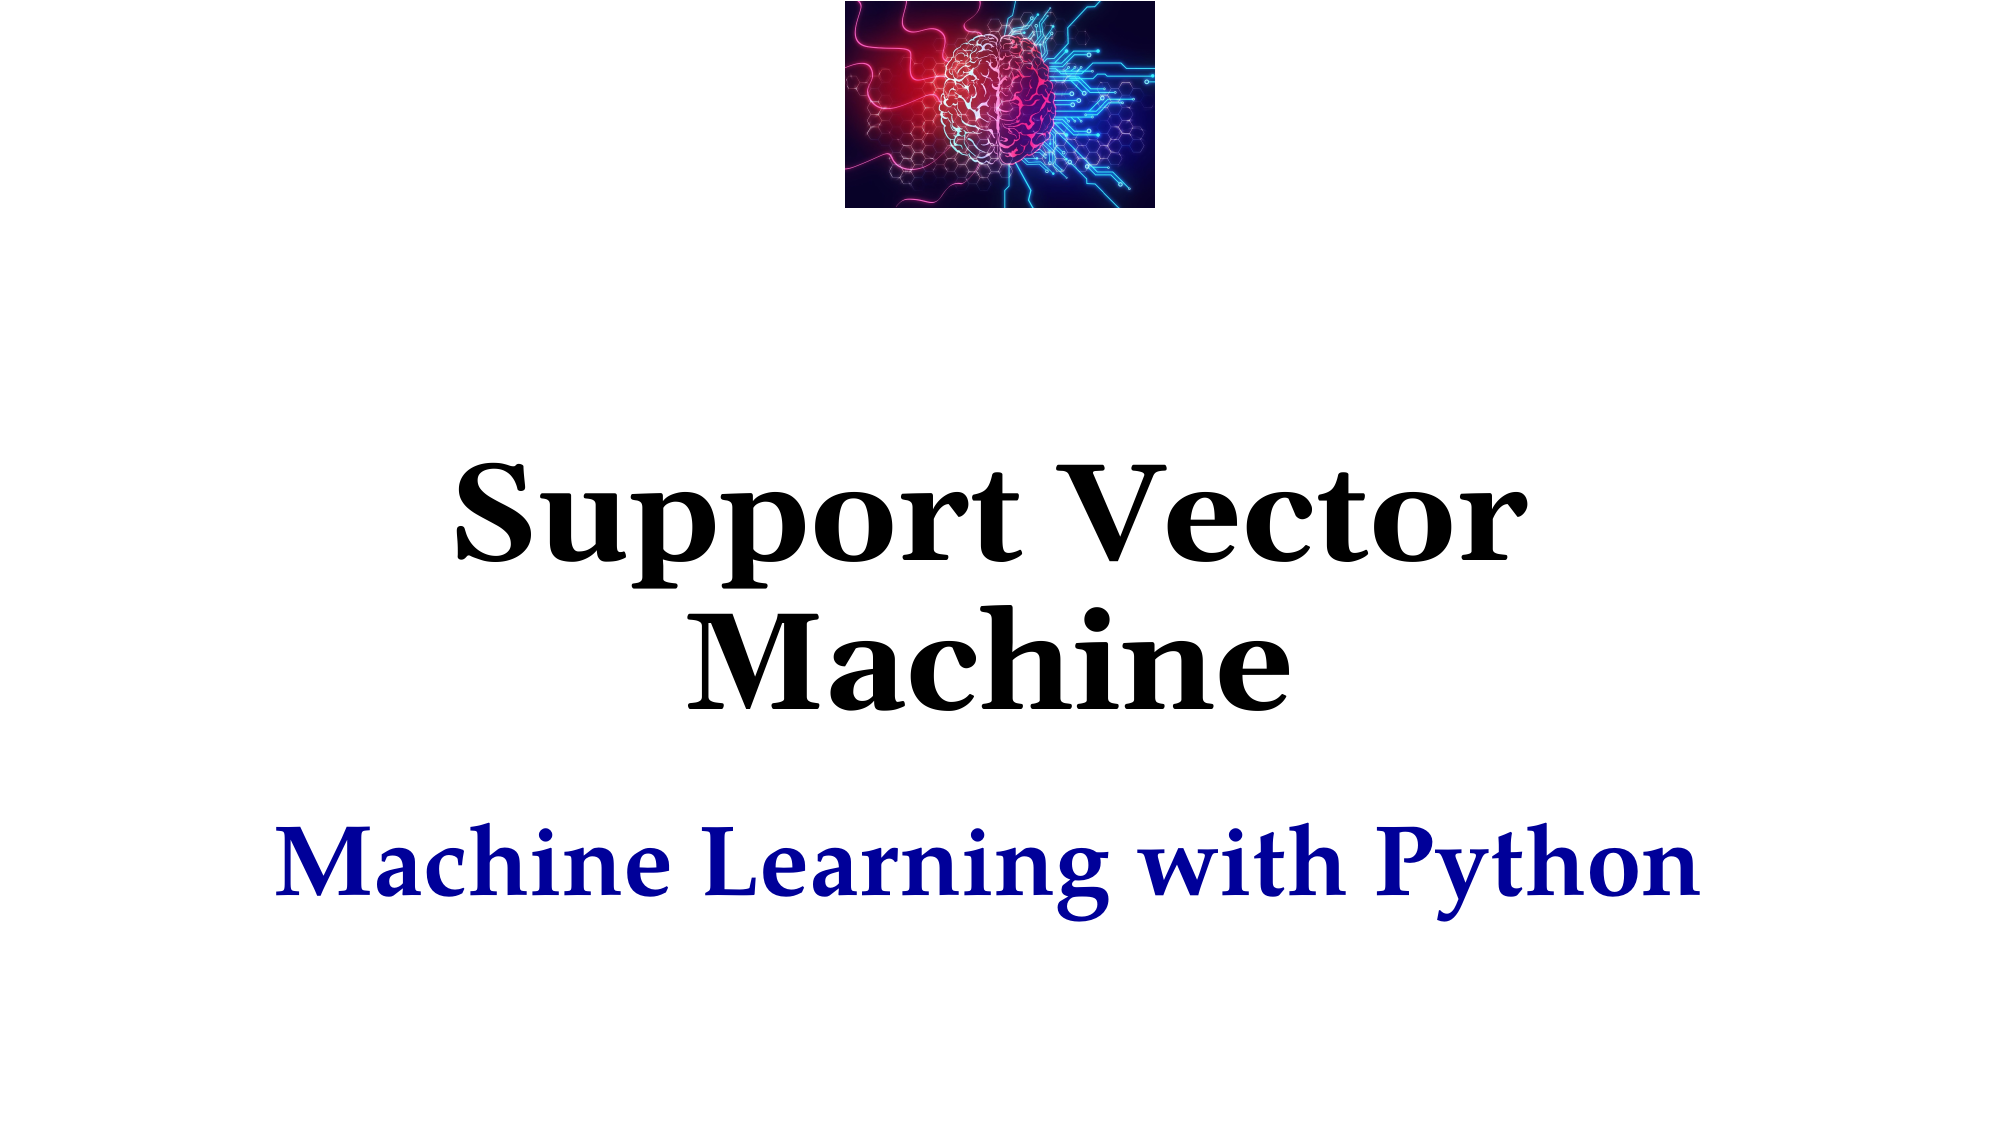

# Support Vector Machine
Machine Learning with Python